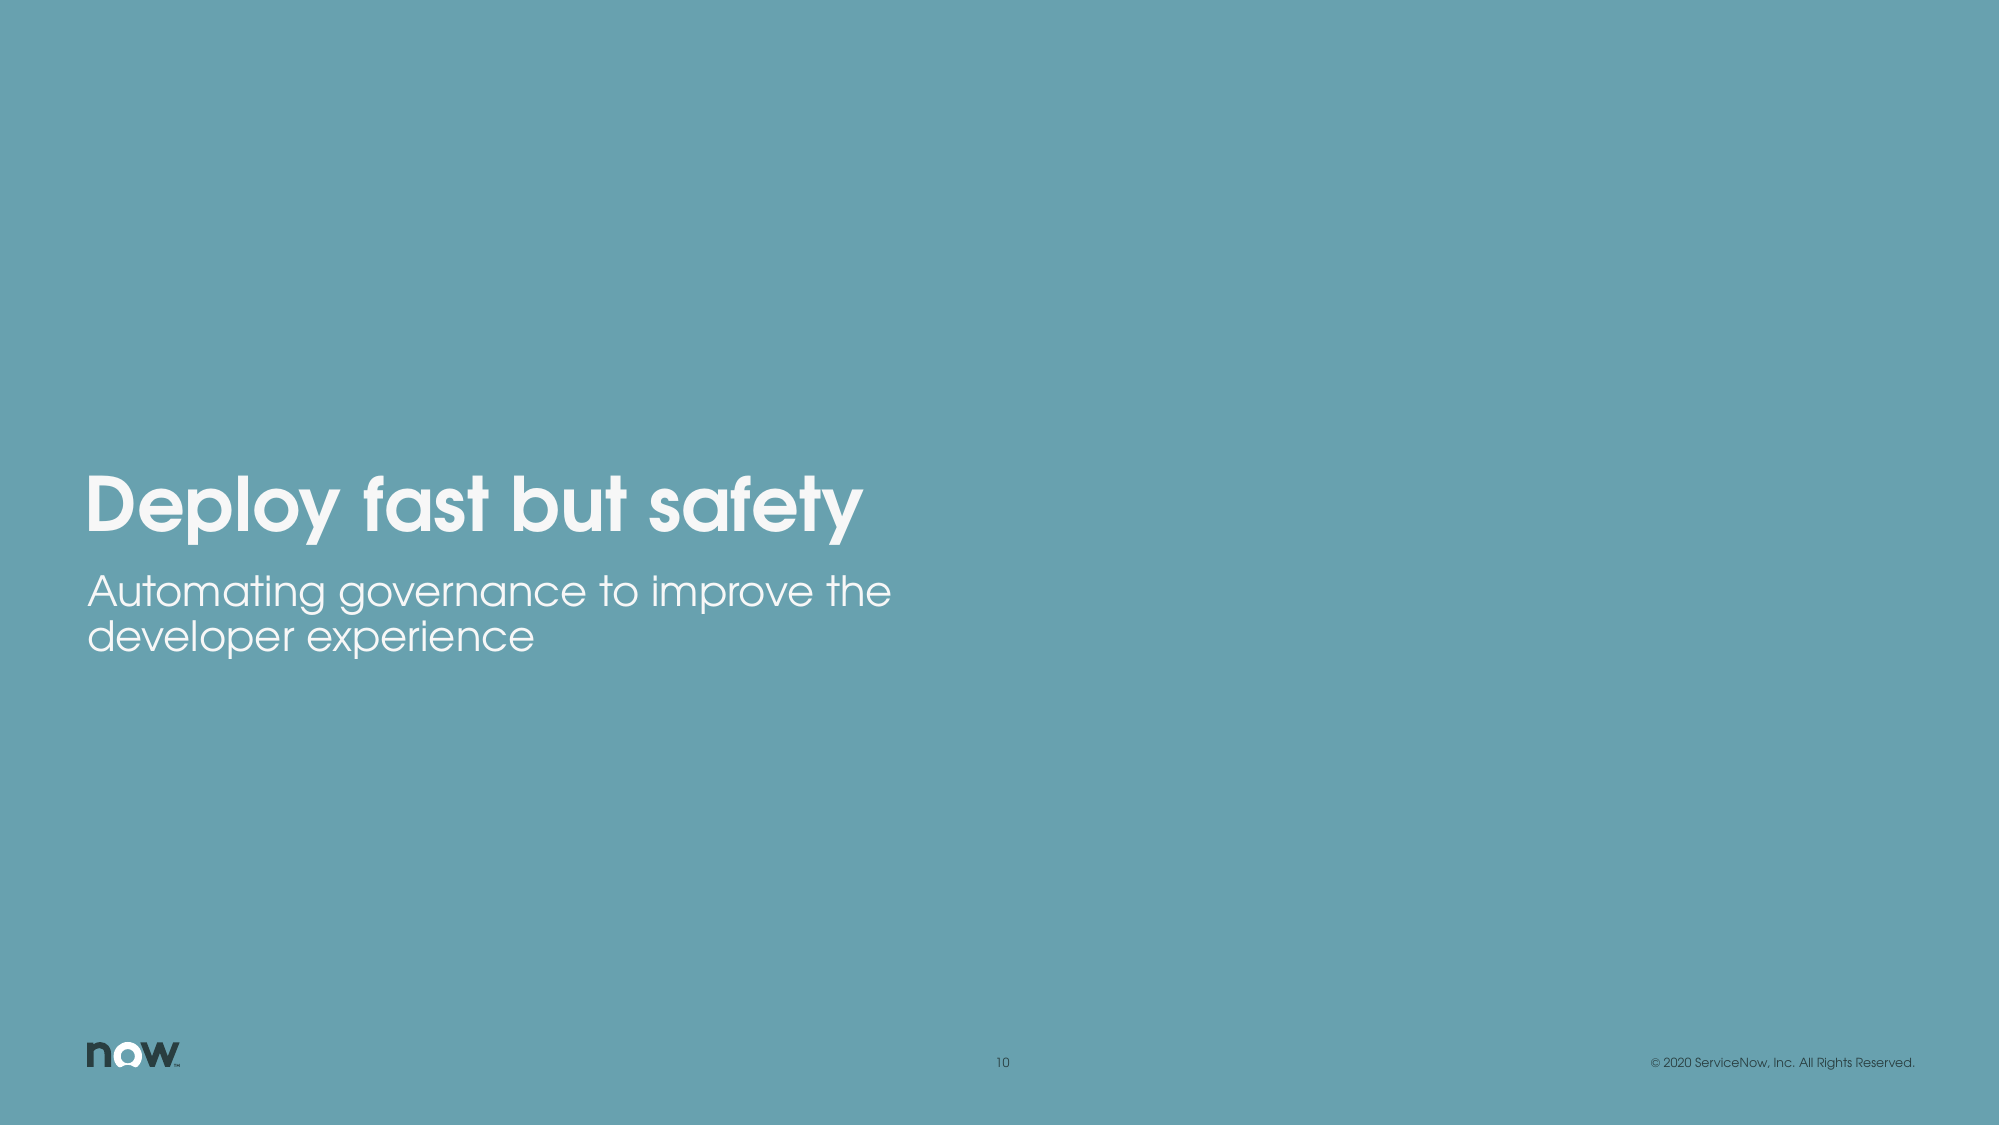

# Deploy fast but safety
Automating governance to improve the developer experience